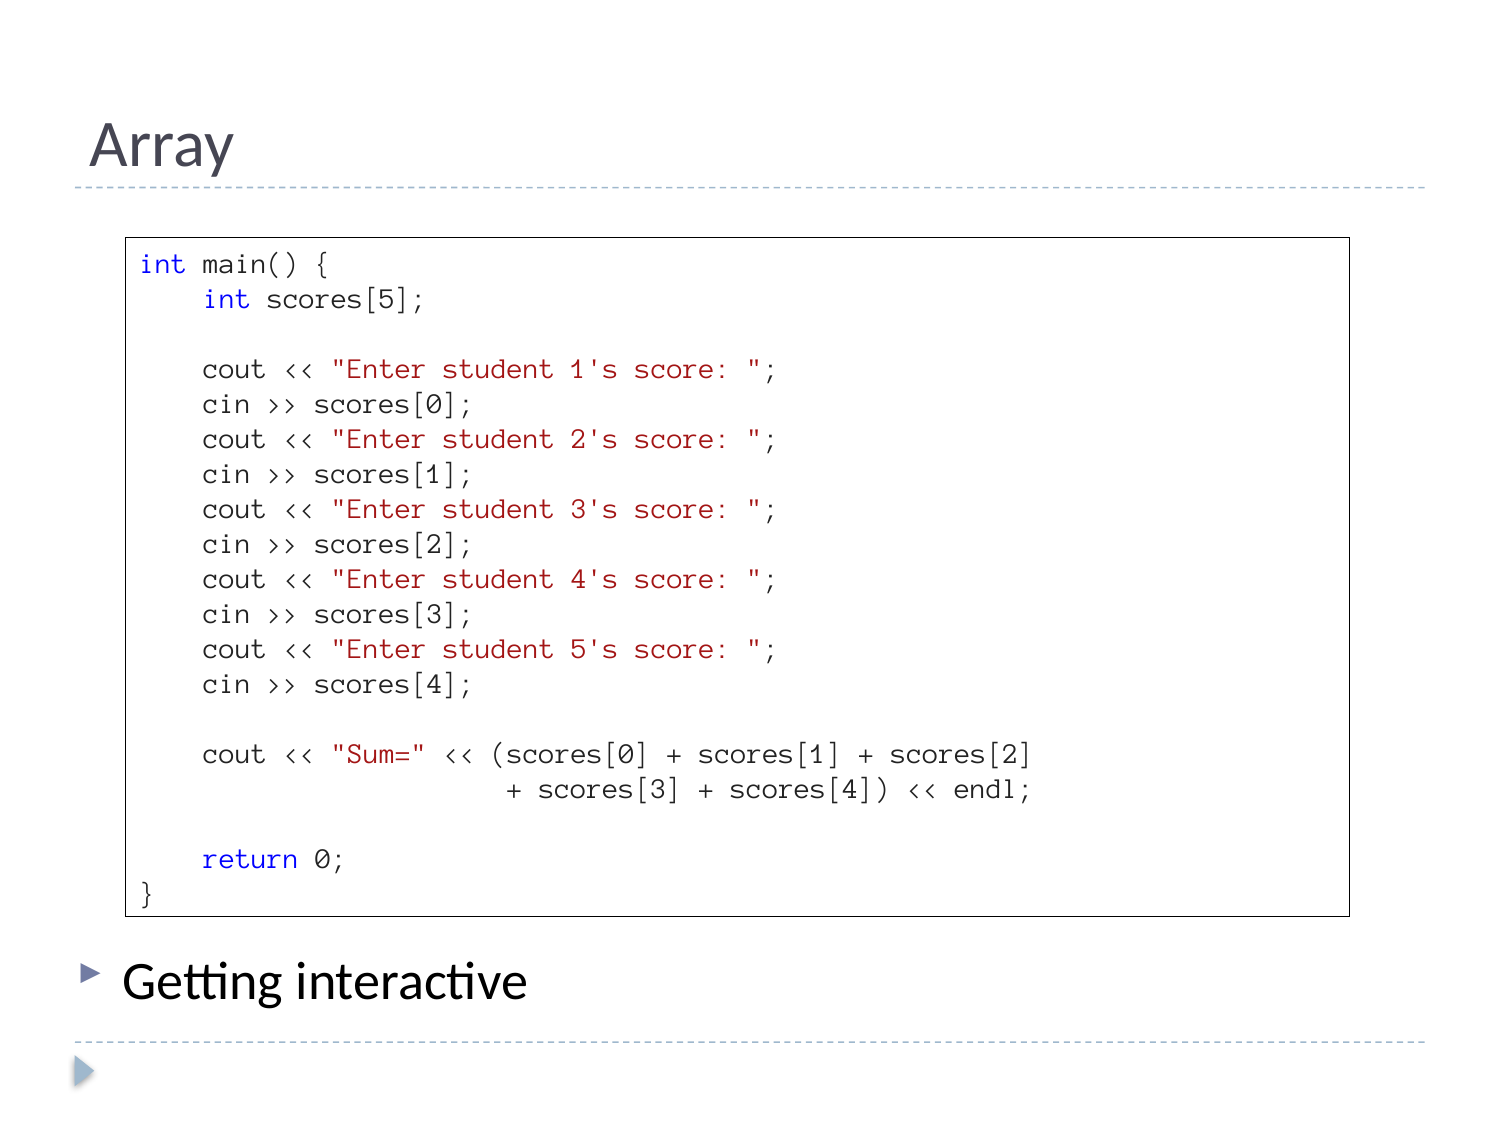

# Array
int main() {
    int scores[5];
    cout << "Enter student 1's score: ";
    cin >> scores[0];
    cout << "Enter student 2's score: ";
    cin >> scores[1];
    cout << "Enter student 3's score: ";
    cin >> scores[2];
    cout << "Enter student 4's score: ";
    cin >> scores[3];
    cout << "Enter student 5's score: ";
    cin >> scores[4];
    cout << "Sum=" << (scores[0] + scores[1] + scores[2]
                       + scores[3] + scores[4]) << endl;
    return 0;
}
Getting interactive